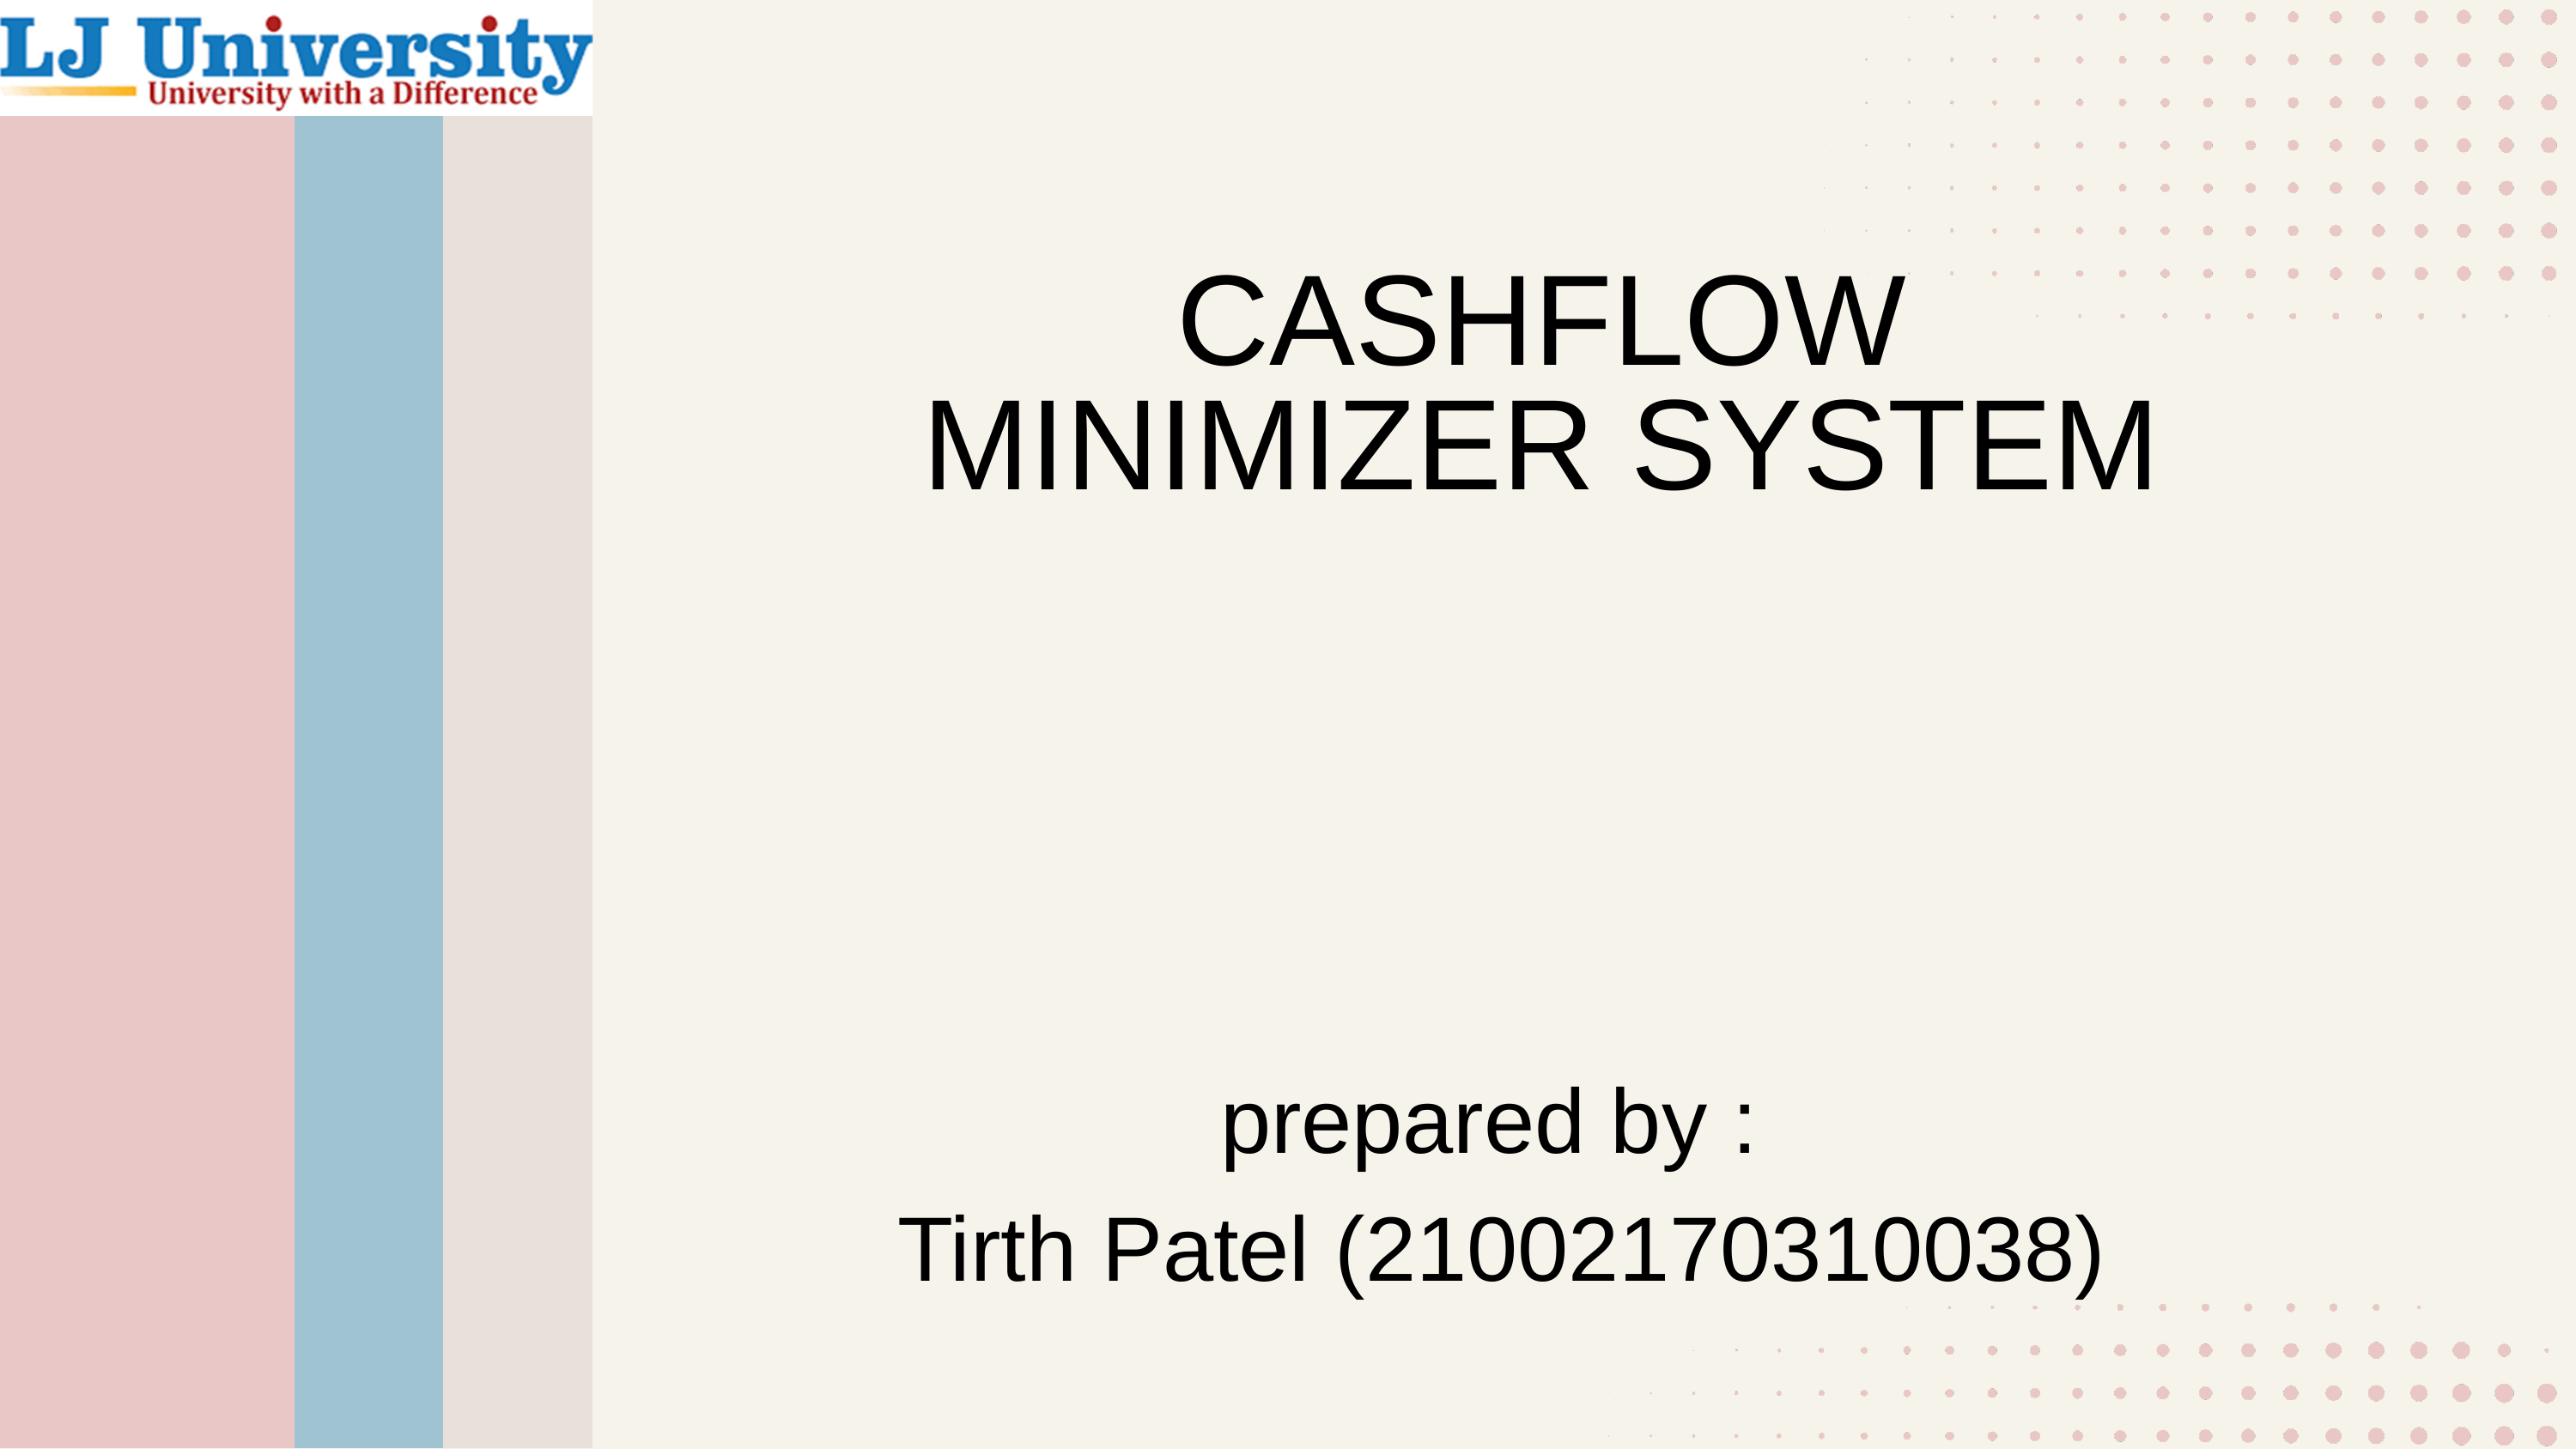

CASHFLOW MINIMIZER SYSTEM
prepared by :
 Tirth Patel (21002170310038)